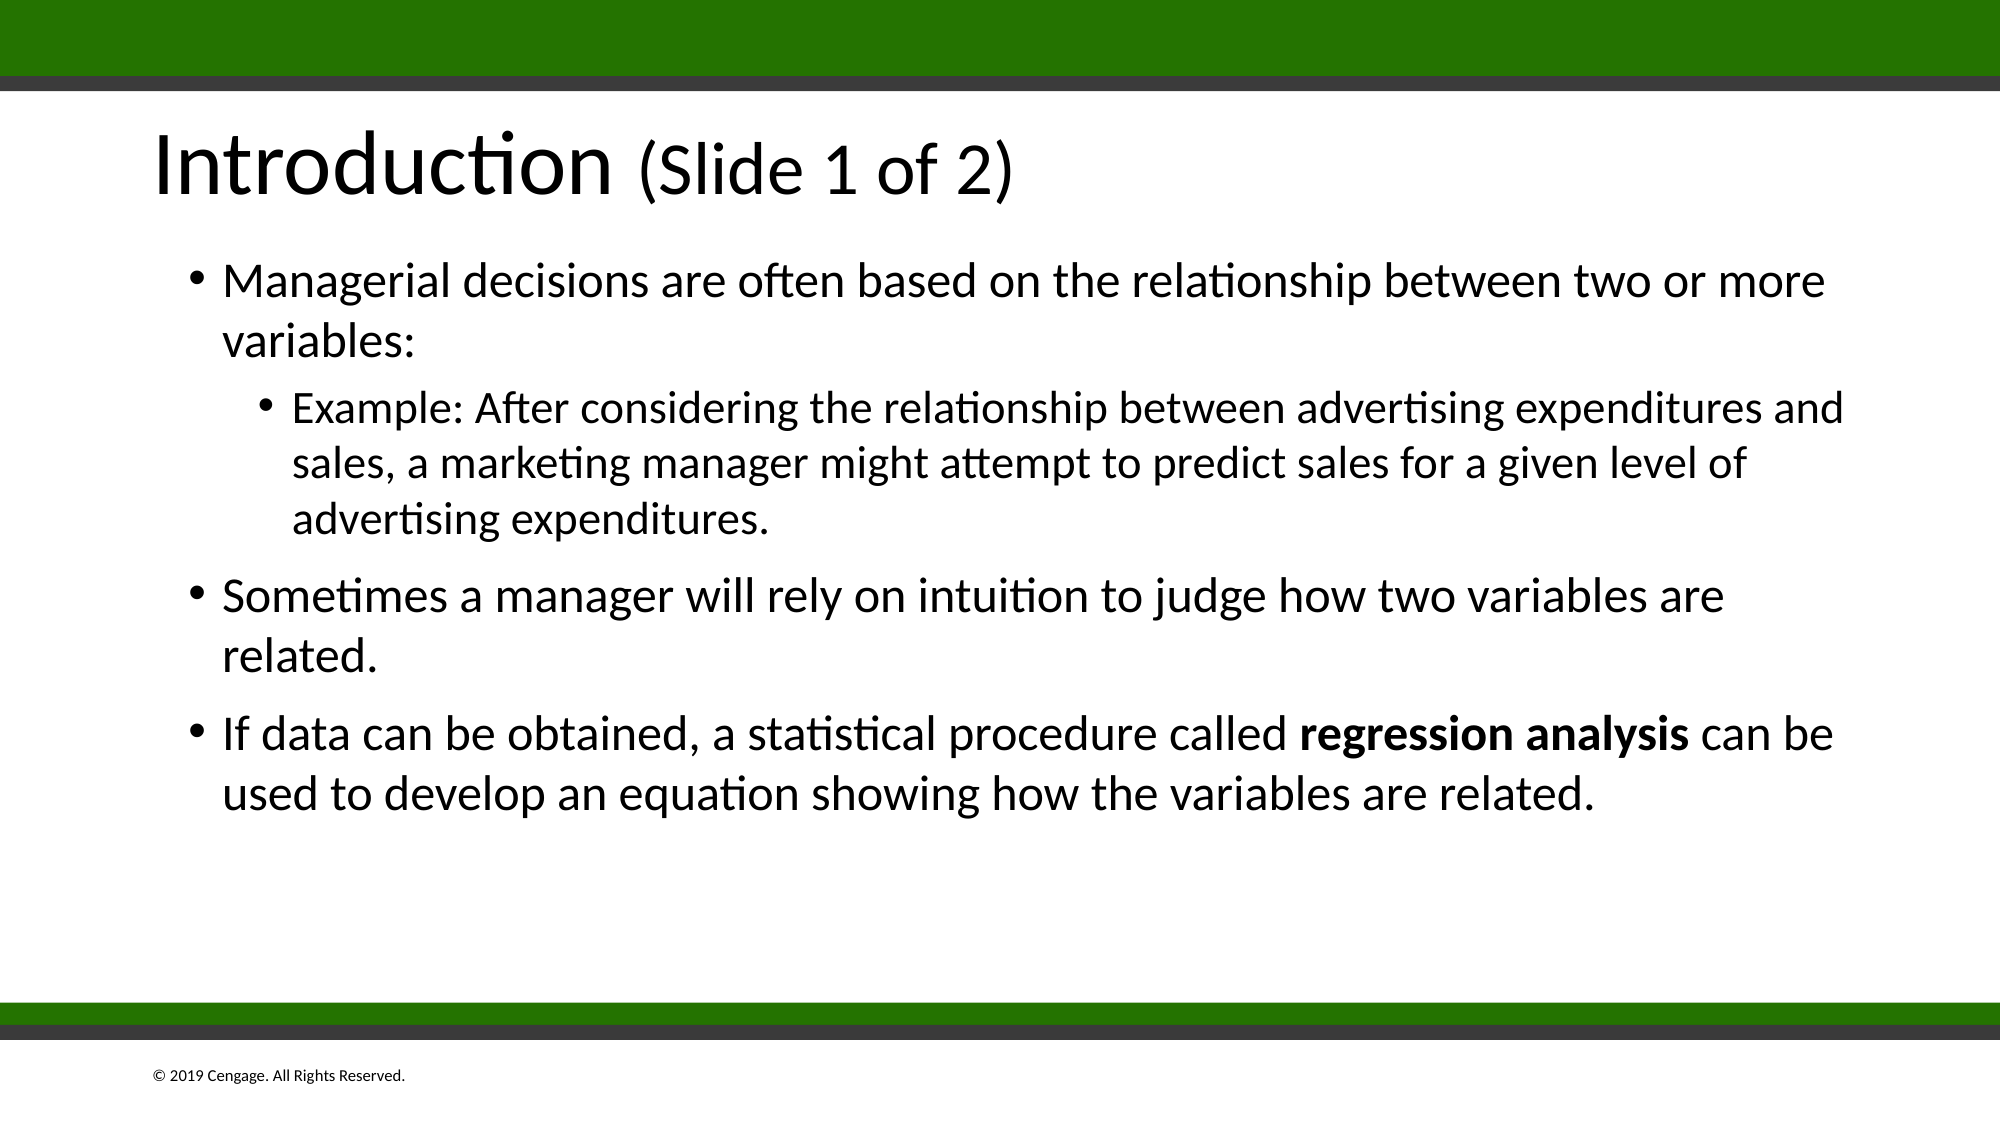

# Introduction (Slide 1 of 2)
Managerial decisions are often based on the relationship between two or more variables:
Example: After considering the relationship between advertising expenditures and sales, a marketing manager might attempt to predict sales for a given level of advertising expenditures.
Sometimes a manager will rely on intuition to judge how two variables are related.
If data can be obtained, a statistical procedure called regression analysis can be used to develop an equation showing how the variables are related.